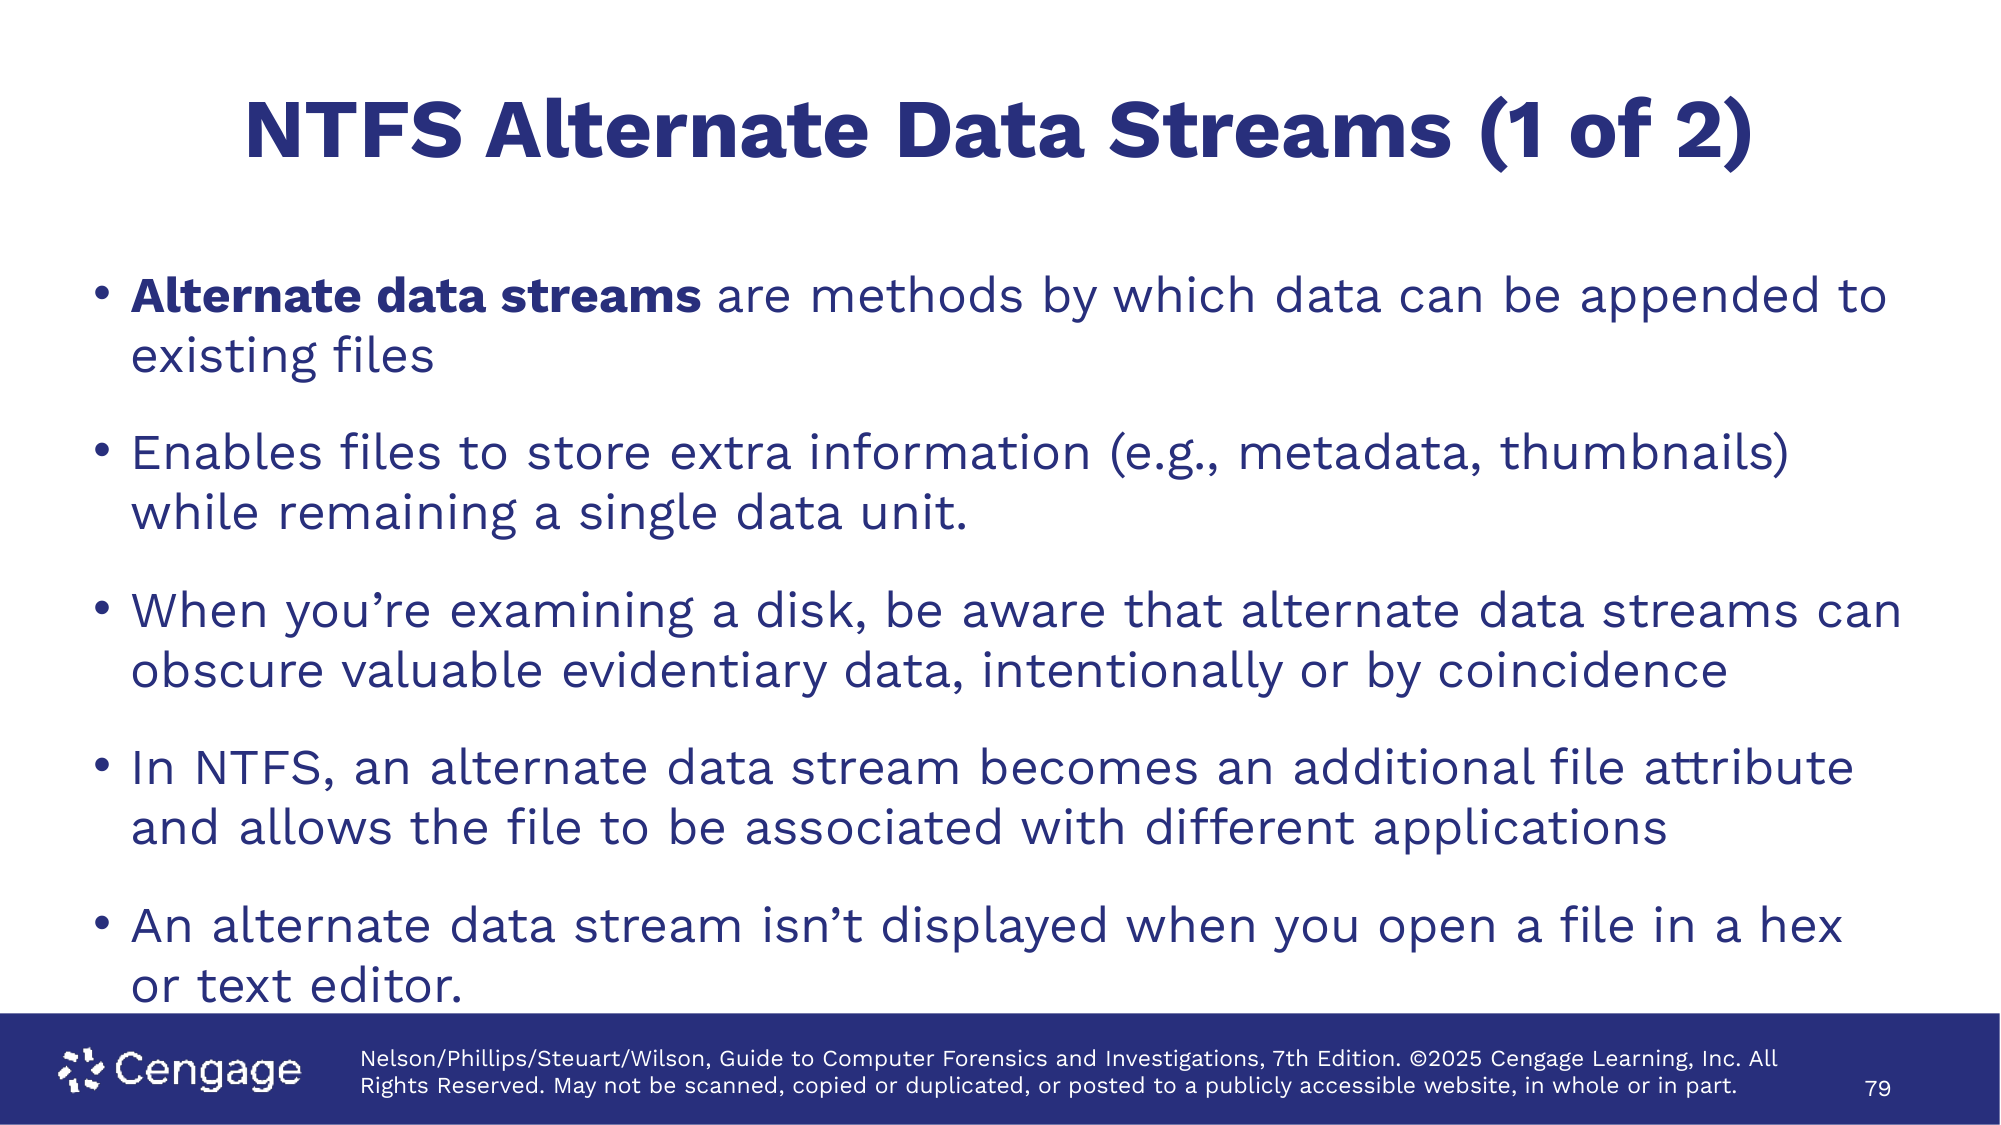

NTFS Alternate Data Streams (1 of 2)
# Alternate data streams are methods by which data can be appended to existing files
Enables files to store extra information (e.g., metadata, thumbnails) while remaining a single data unit.
When you’re examining a disk, be aware that alternate data streams can obscure valuable evidentiary data, intentionally or by coincidence
In NTFS, an alternate data stream becomes an additional file attribute and allows the file to be associated with different applications
An alternate data stream isn’t displayed when you open a file in a hex or text editor.